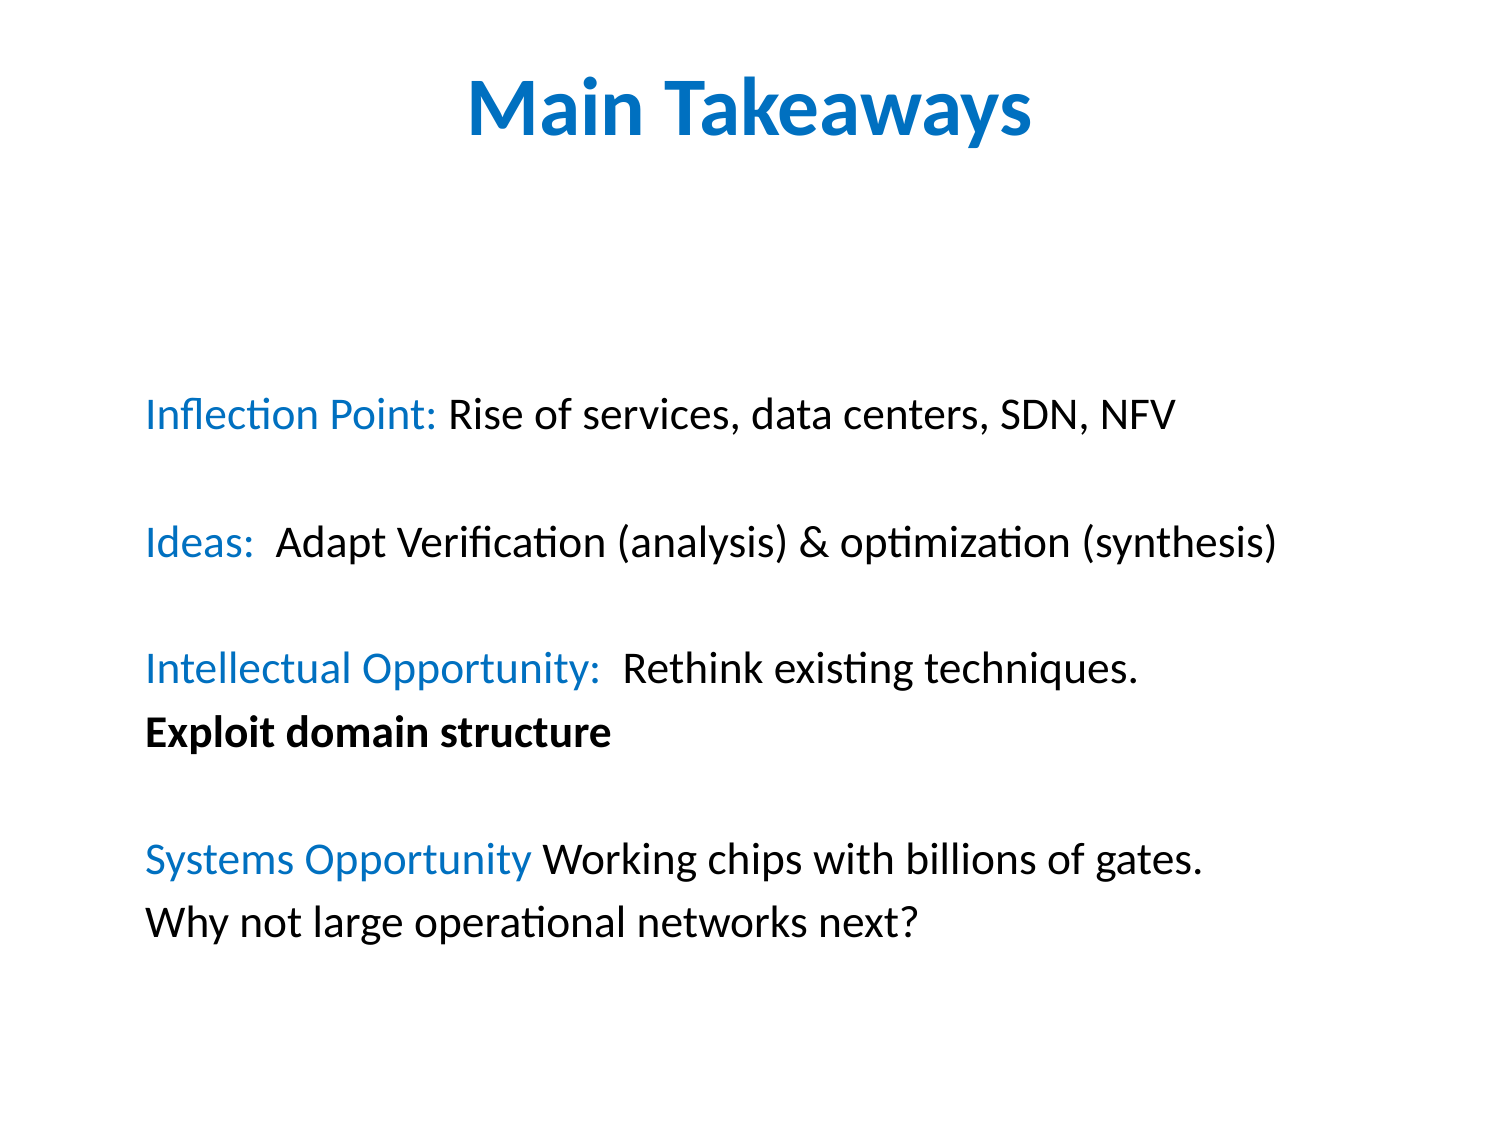

Main Takeaways
Inflection Point: Rise of services, data centers, SDN, NFV

Ideas:  Adapt Verification (analysis) & optimization (synthesis)

Intellectual Opportunity:  Rethink existing techniques.
Exploit domain structure

Systems Opportunity Working chips with billions of gates.
Why not large operational networks next?